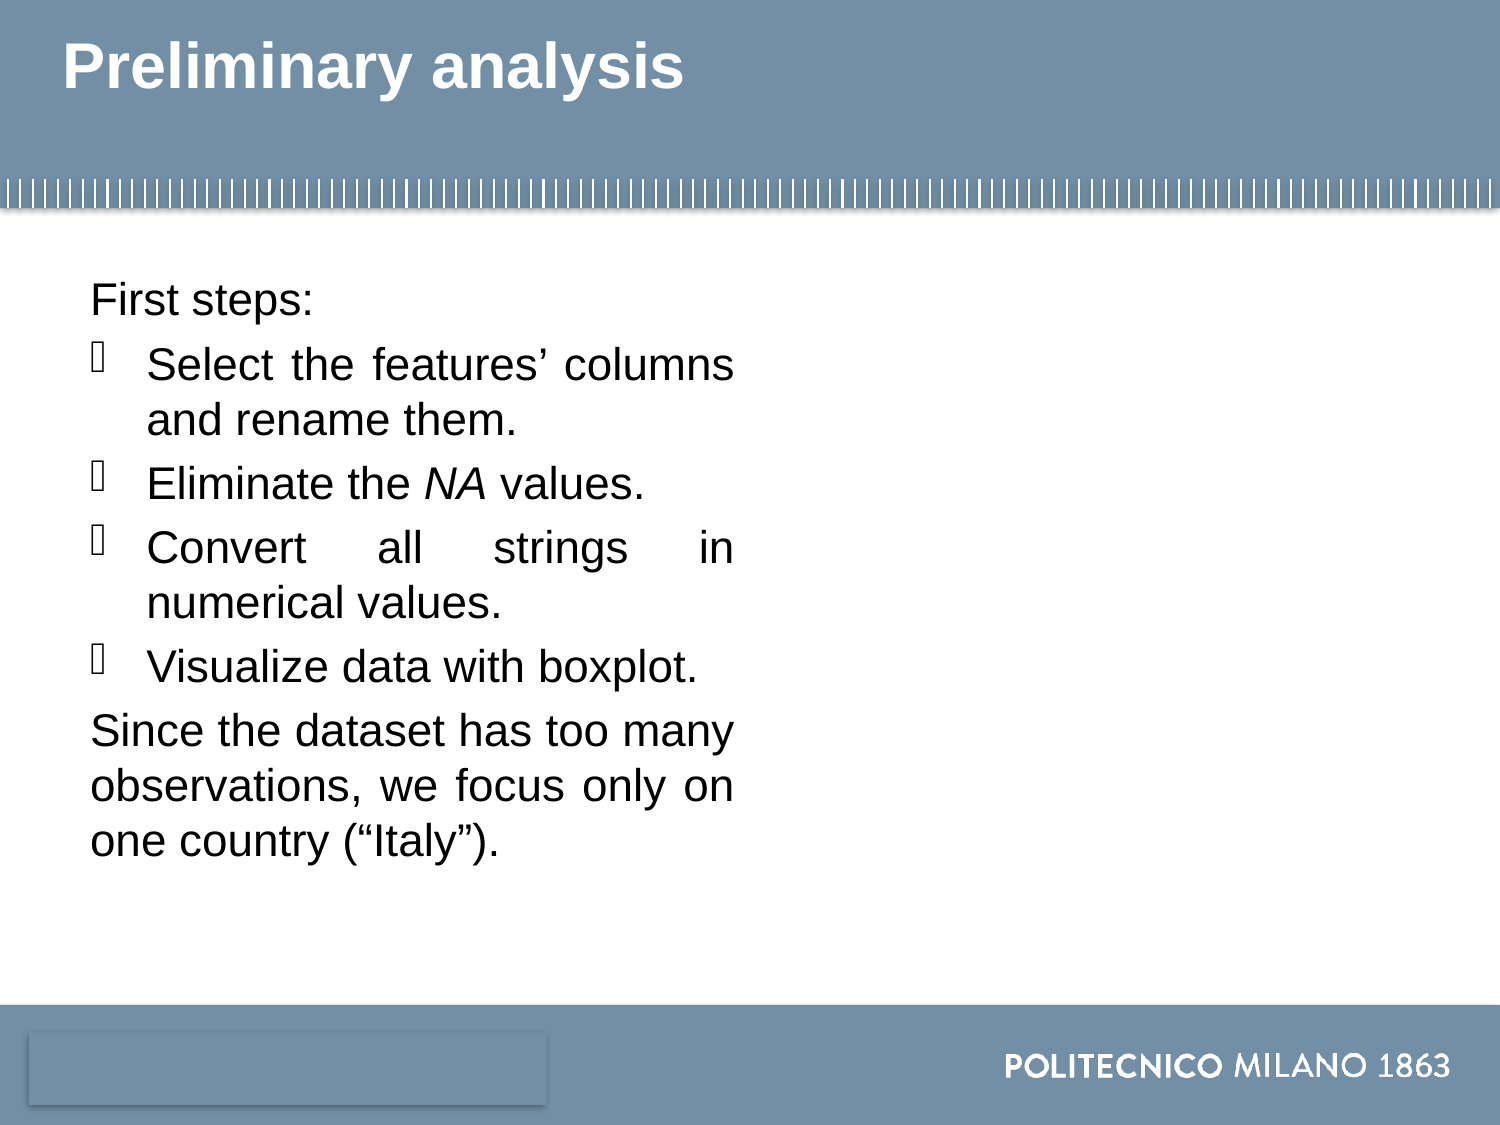

# Preliminary analysis
First steps:
Select the features’ columns and rename them.
Eliminate the NA values.
Convert all strings in numerical values.
Visualize data with boxplot.
Since the dataset has too many observations, we focus only on one country (“Italy”).